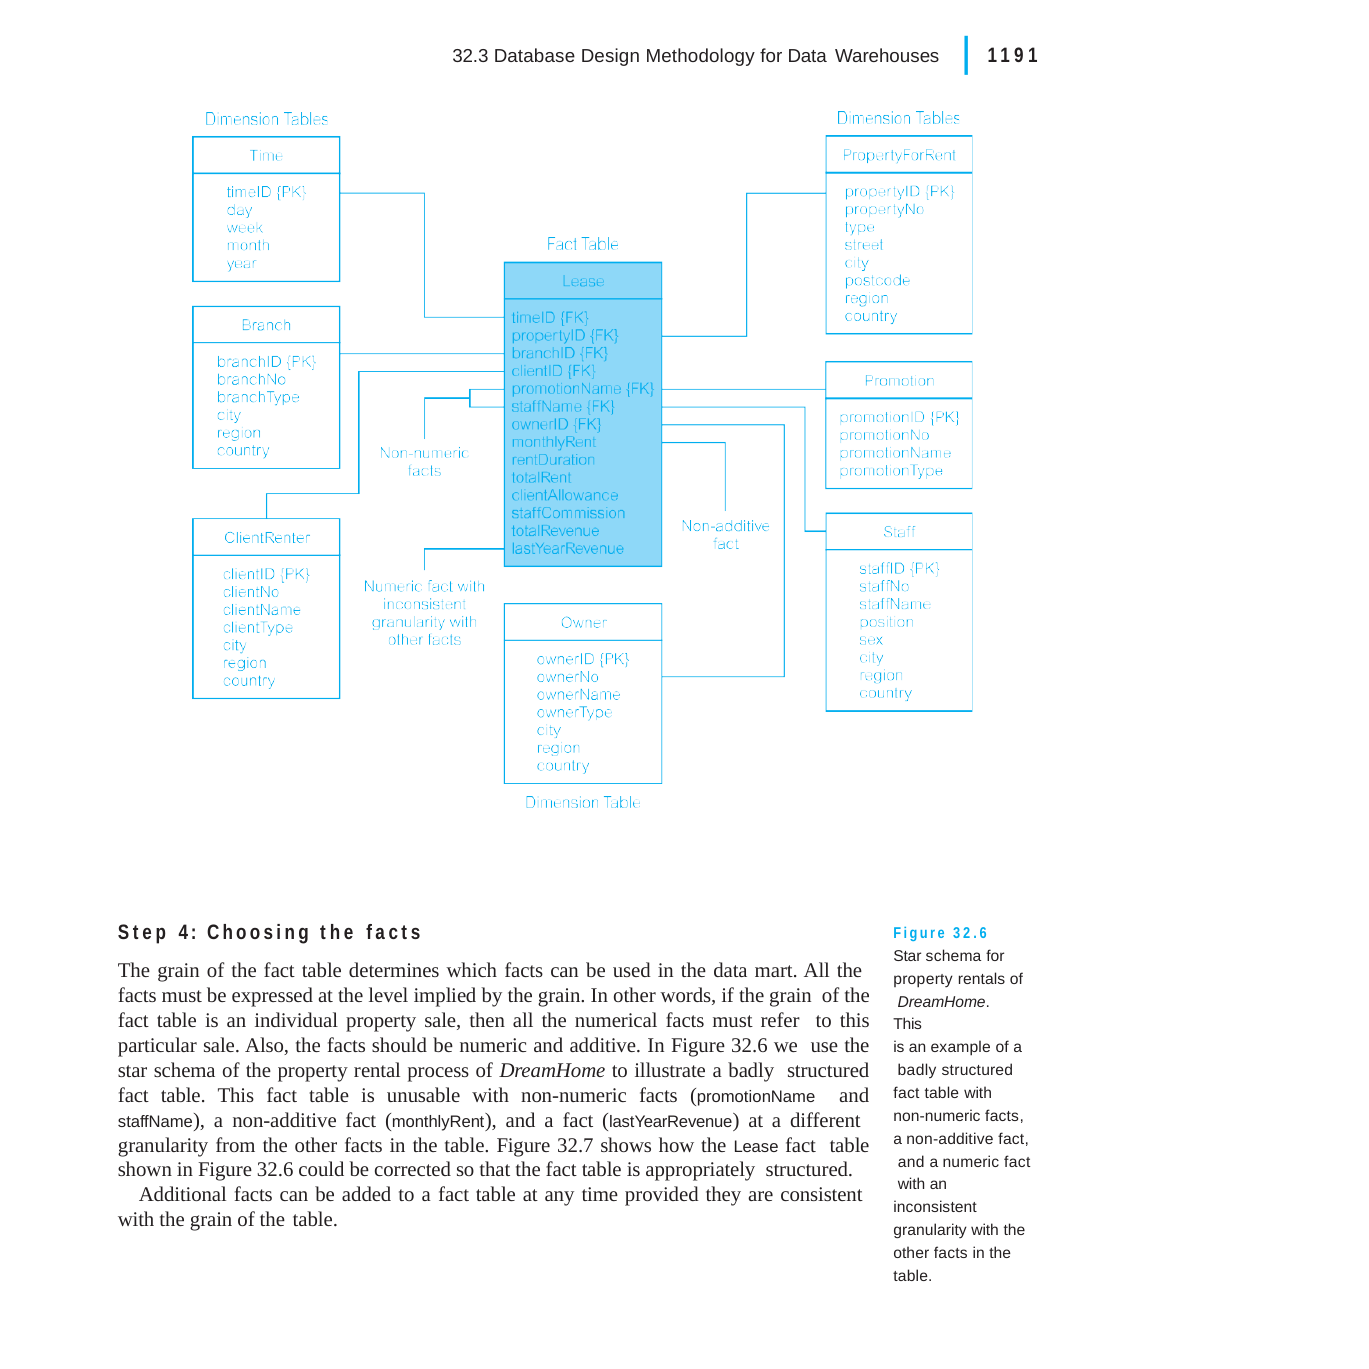

|
1191
32.3 Database Design Methodology for Data Warehouses

Step 4: Choosing the facts
The grain of the fact table determines which facts can be used in the data mart. All the  facts must be expressed at the level implied by the grain. In other words, if the grain  of the fact table is an individual property sale, then all the numerical facts must refer  to this particular sale. Also, the facts should be numeric and additive. In Figure 32.6 we  use the star schema of the property rental process of DreamHome to illustrate a badly  structured fact table. This fact table is unusable with non-numeric facts (promotionName  and staffName), a non-additive fact (monthlyRent), and a fact (lastYearRevenue) at a different  granularity from the other facts in the table. Figure 32.7 shows how the Lease fact  table shown in Figure 32.6 could be corrected so that the fact table is appropriately  structured.
Additional facts can be added to a fact table at any time provided they are consistent  with the grain of the table.
Figure 32.6  Star schema for  property rentals of  DreamHome. This
is an example of a  badly structured  fact table with
non-numeric facts,  a non-additive fact,  and a numeric fact  with an inconsistent  granularity with the  other facts in the  table.